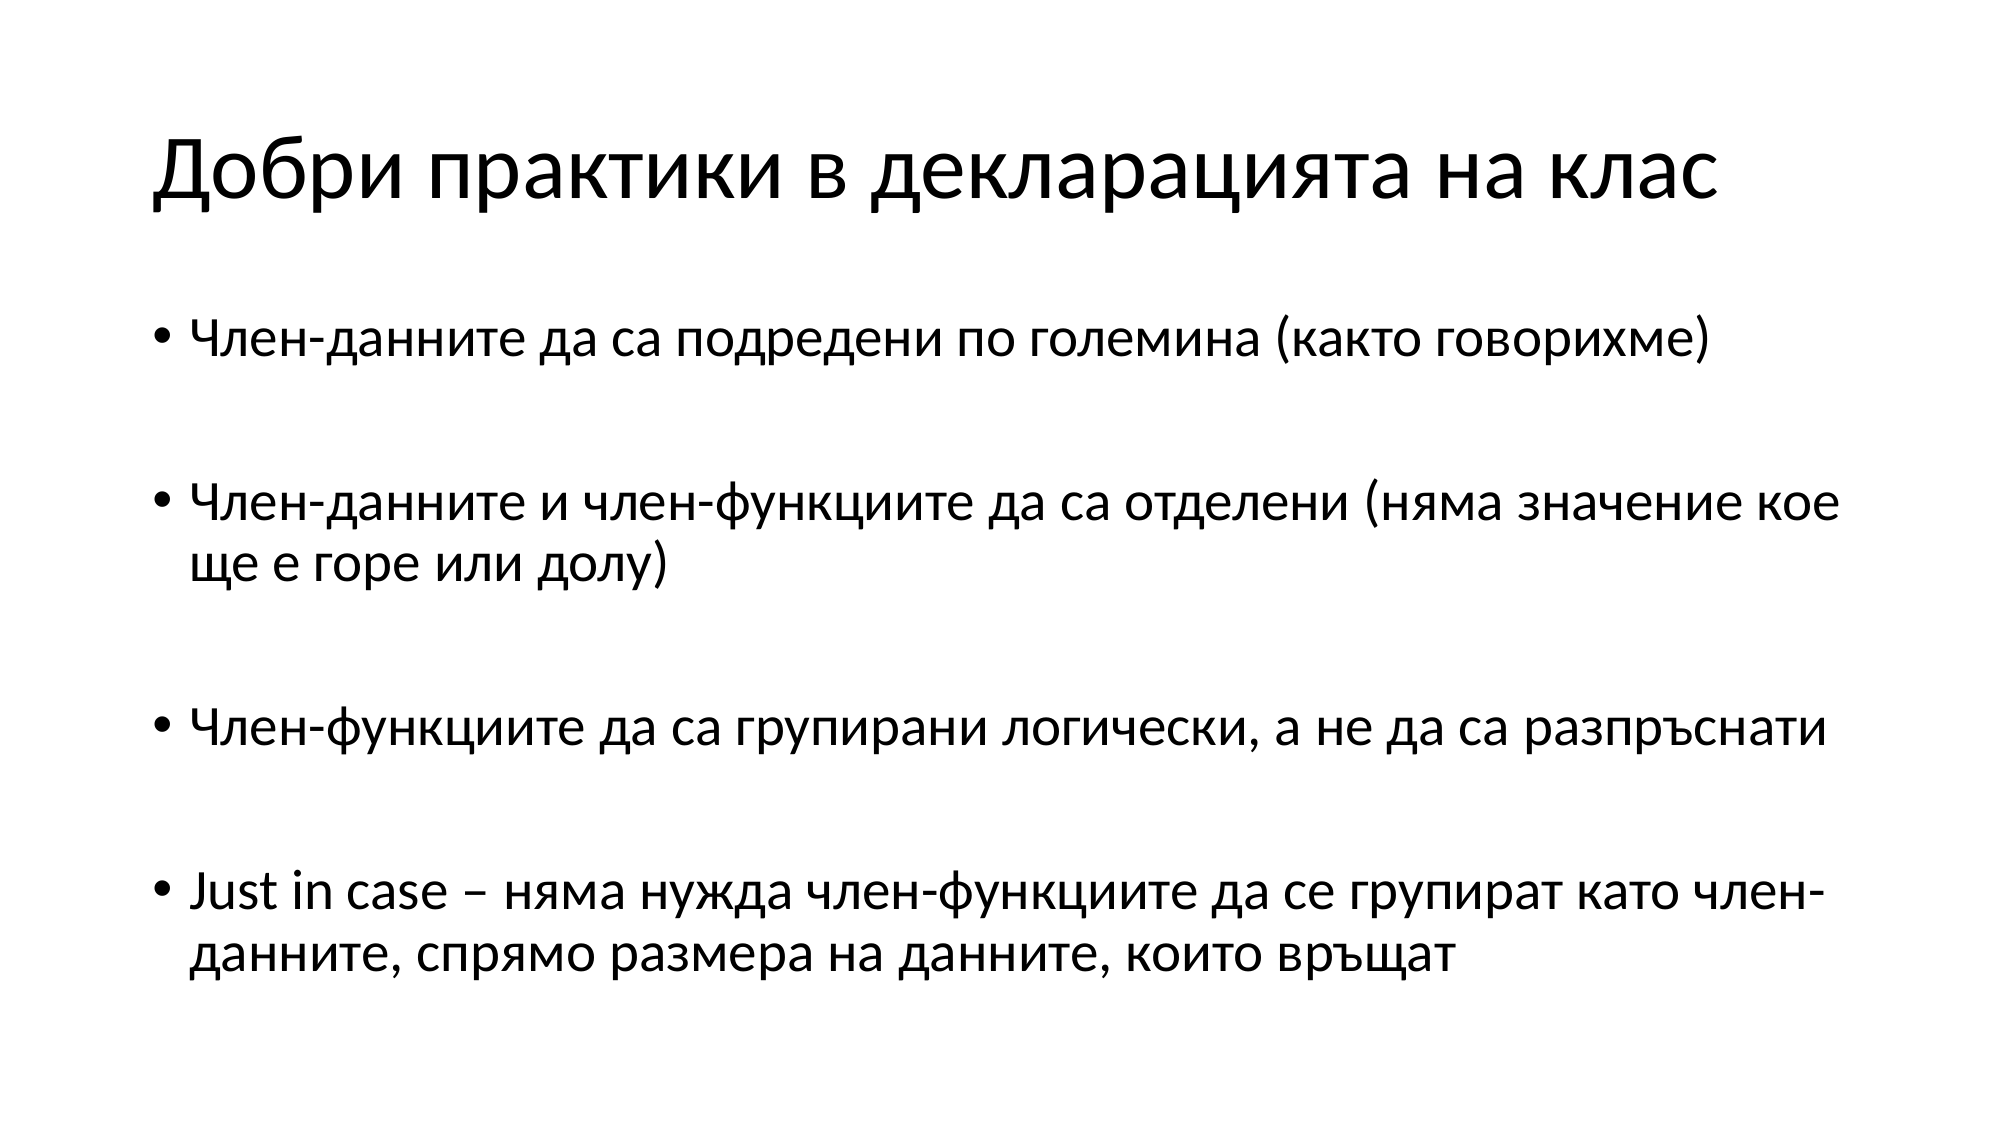

# Добри практики в декларацията на клас
Член-данните да са подредени по големина (както говорихме)

Член-данните и член-функциите да са отделени (няма значение кое ще е горе или долу)

Член-функциите да са групирани логически, а не да са разпръснати

Just in case – няма нужда член-функциите да се групират като член-данните, спрямо размера на данните, които връщат